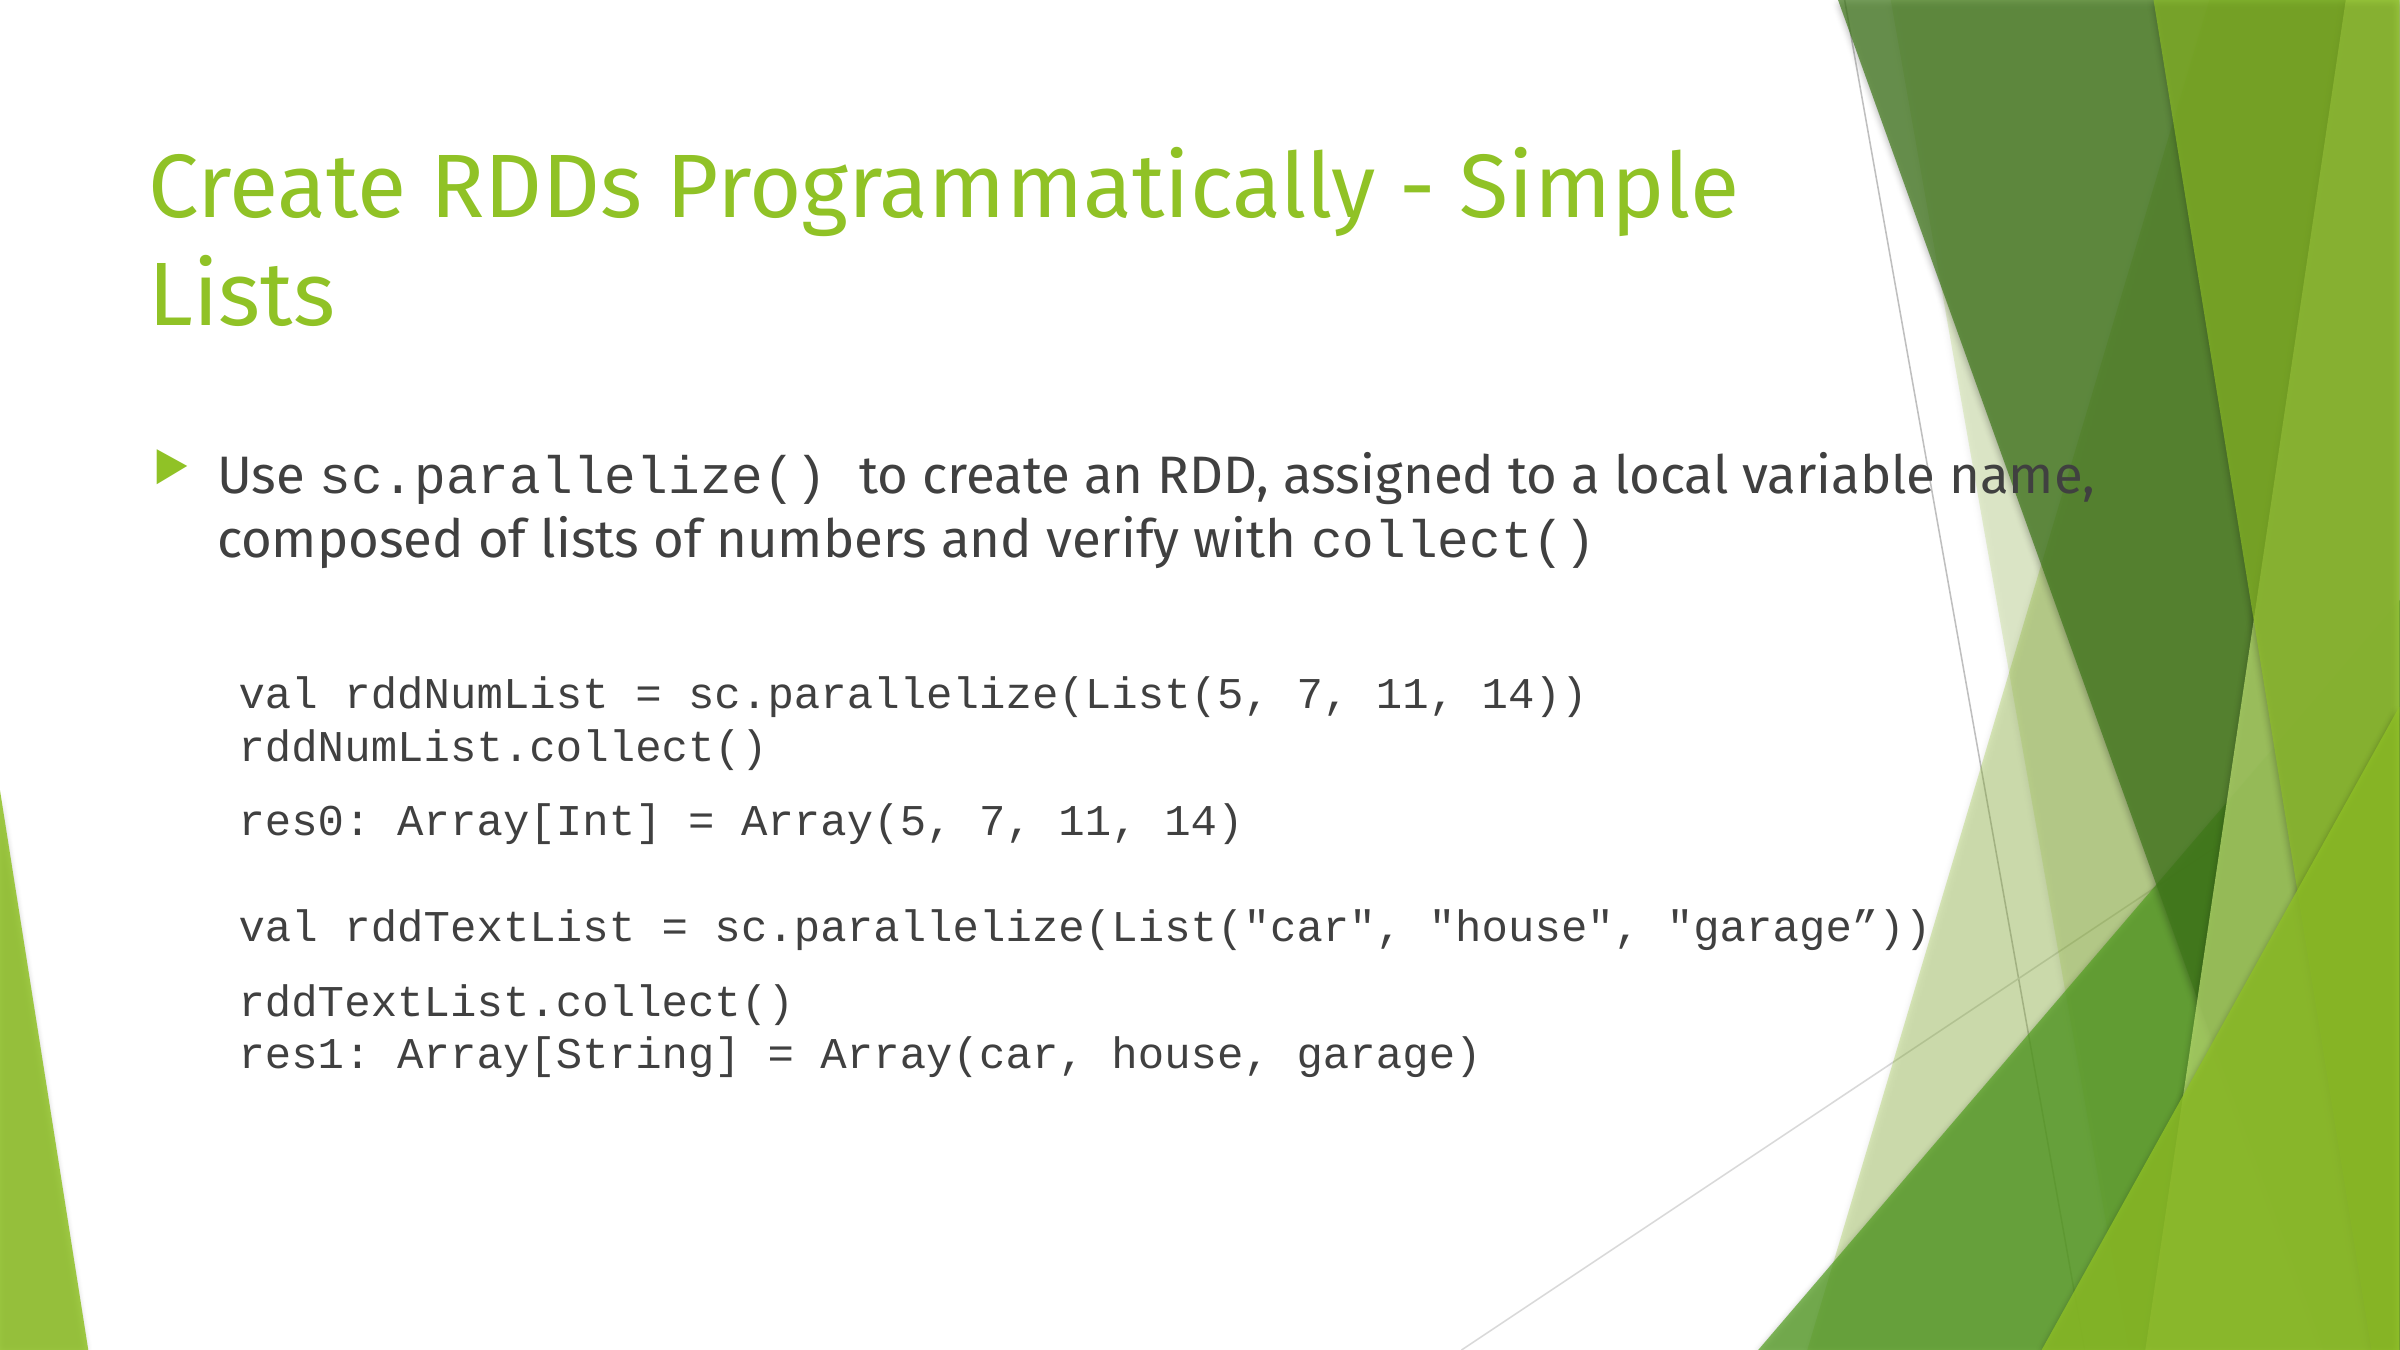

# Create RDDs Programmatically - Simple Lists
Use sc.parallelize() to create an RDD, assigned to a local variable name, composed of lists of numbers and verify with collect()

val rddNumList = sc.parallelize(List(5, 7, 11, 14))
rddNumList.collect()
res0: Array[Int] = Array(5, 7, 11, 14)
val rddTextList = sc.parallelize(List("car", "house", "garage”))
rddTextList.collect()
res1: Array[String] = Array(car, house, garage)